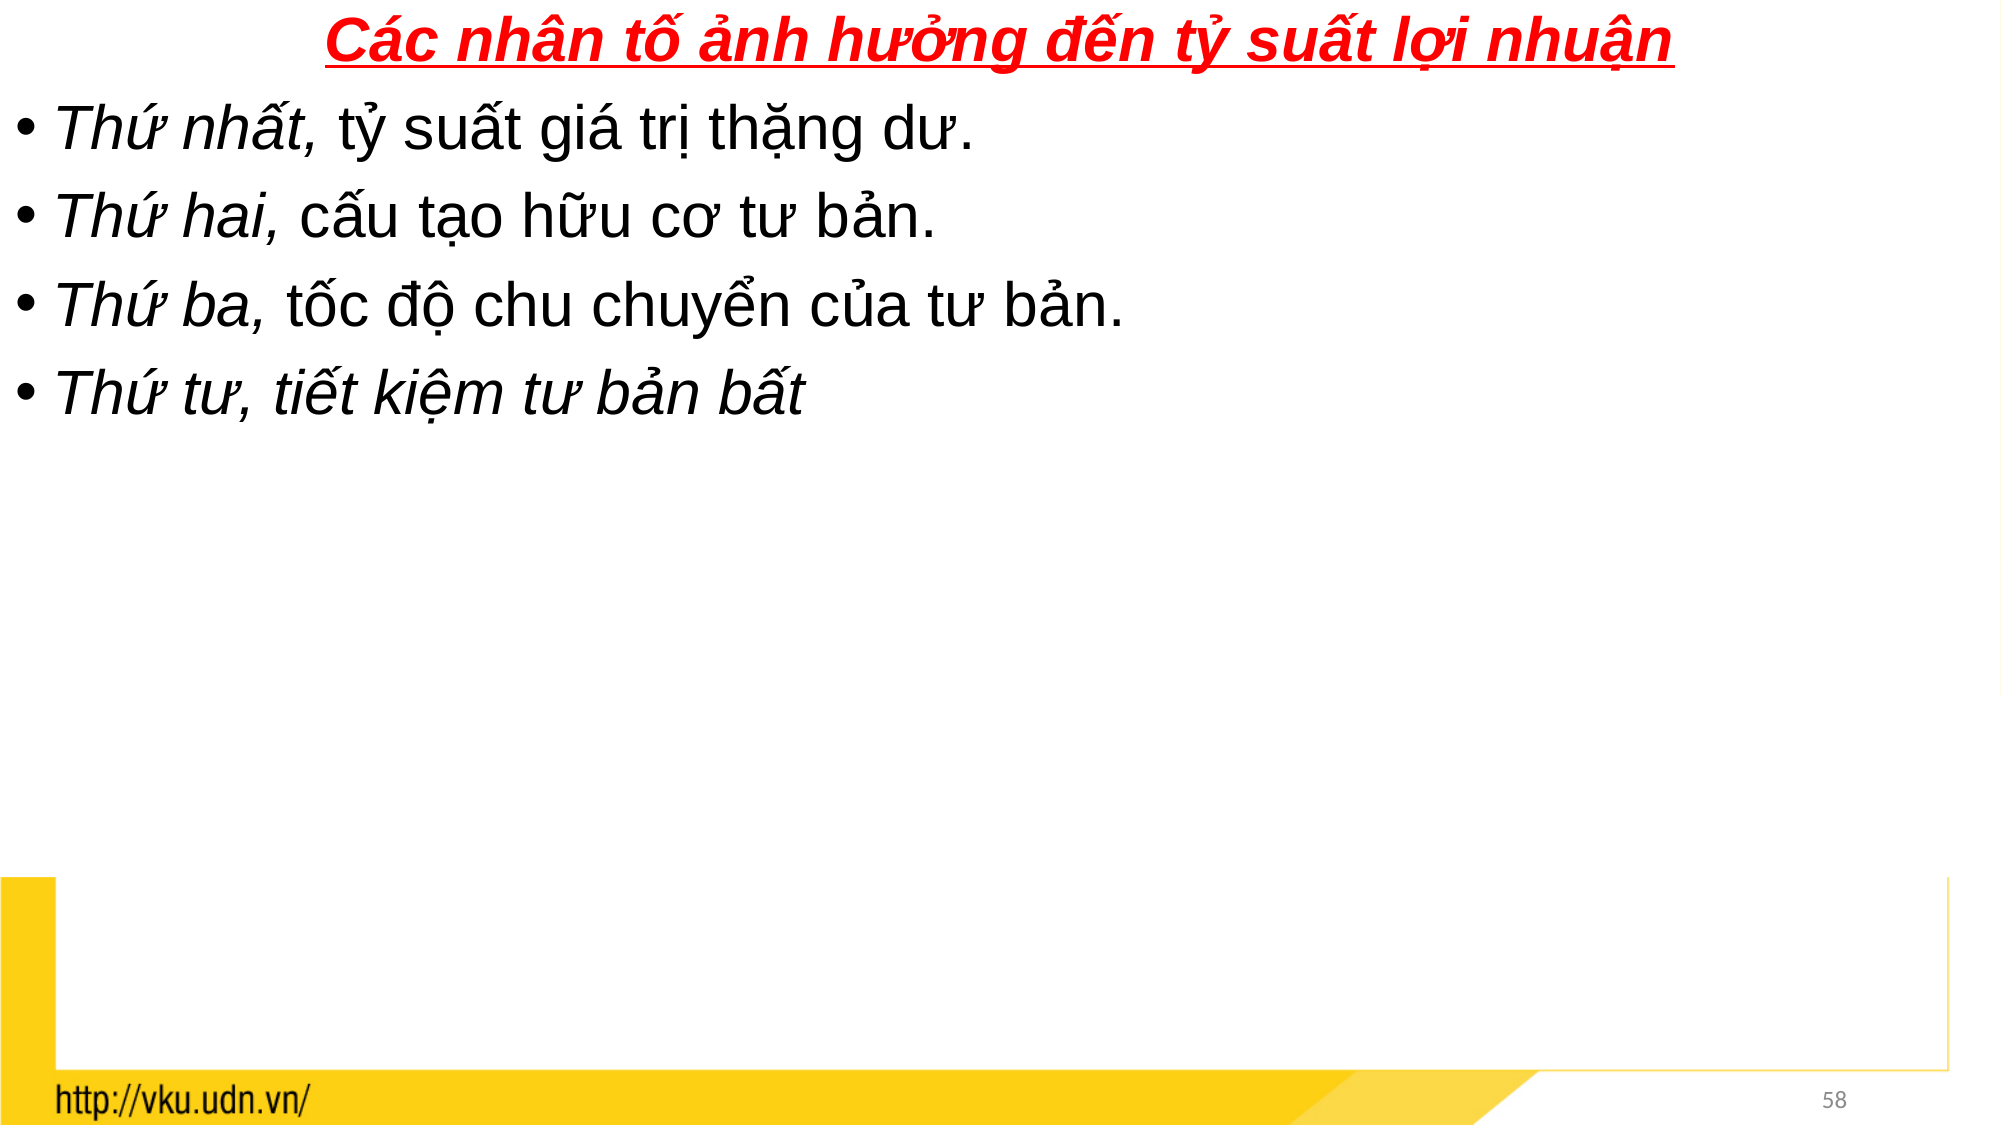

Các nhân tố ảnh hưởng đến tỷ suất lợi nhuận
Thứ nhất, tỷ suất giá trị thặng dư.
Thứ hai, cấu tạo hữu cơ tư bản.
Thứ ba, tốc độ chu chuyển của tư bản.
Thứ tư, tiết kiệm tư bản bất
58